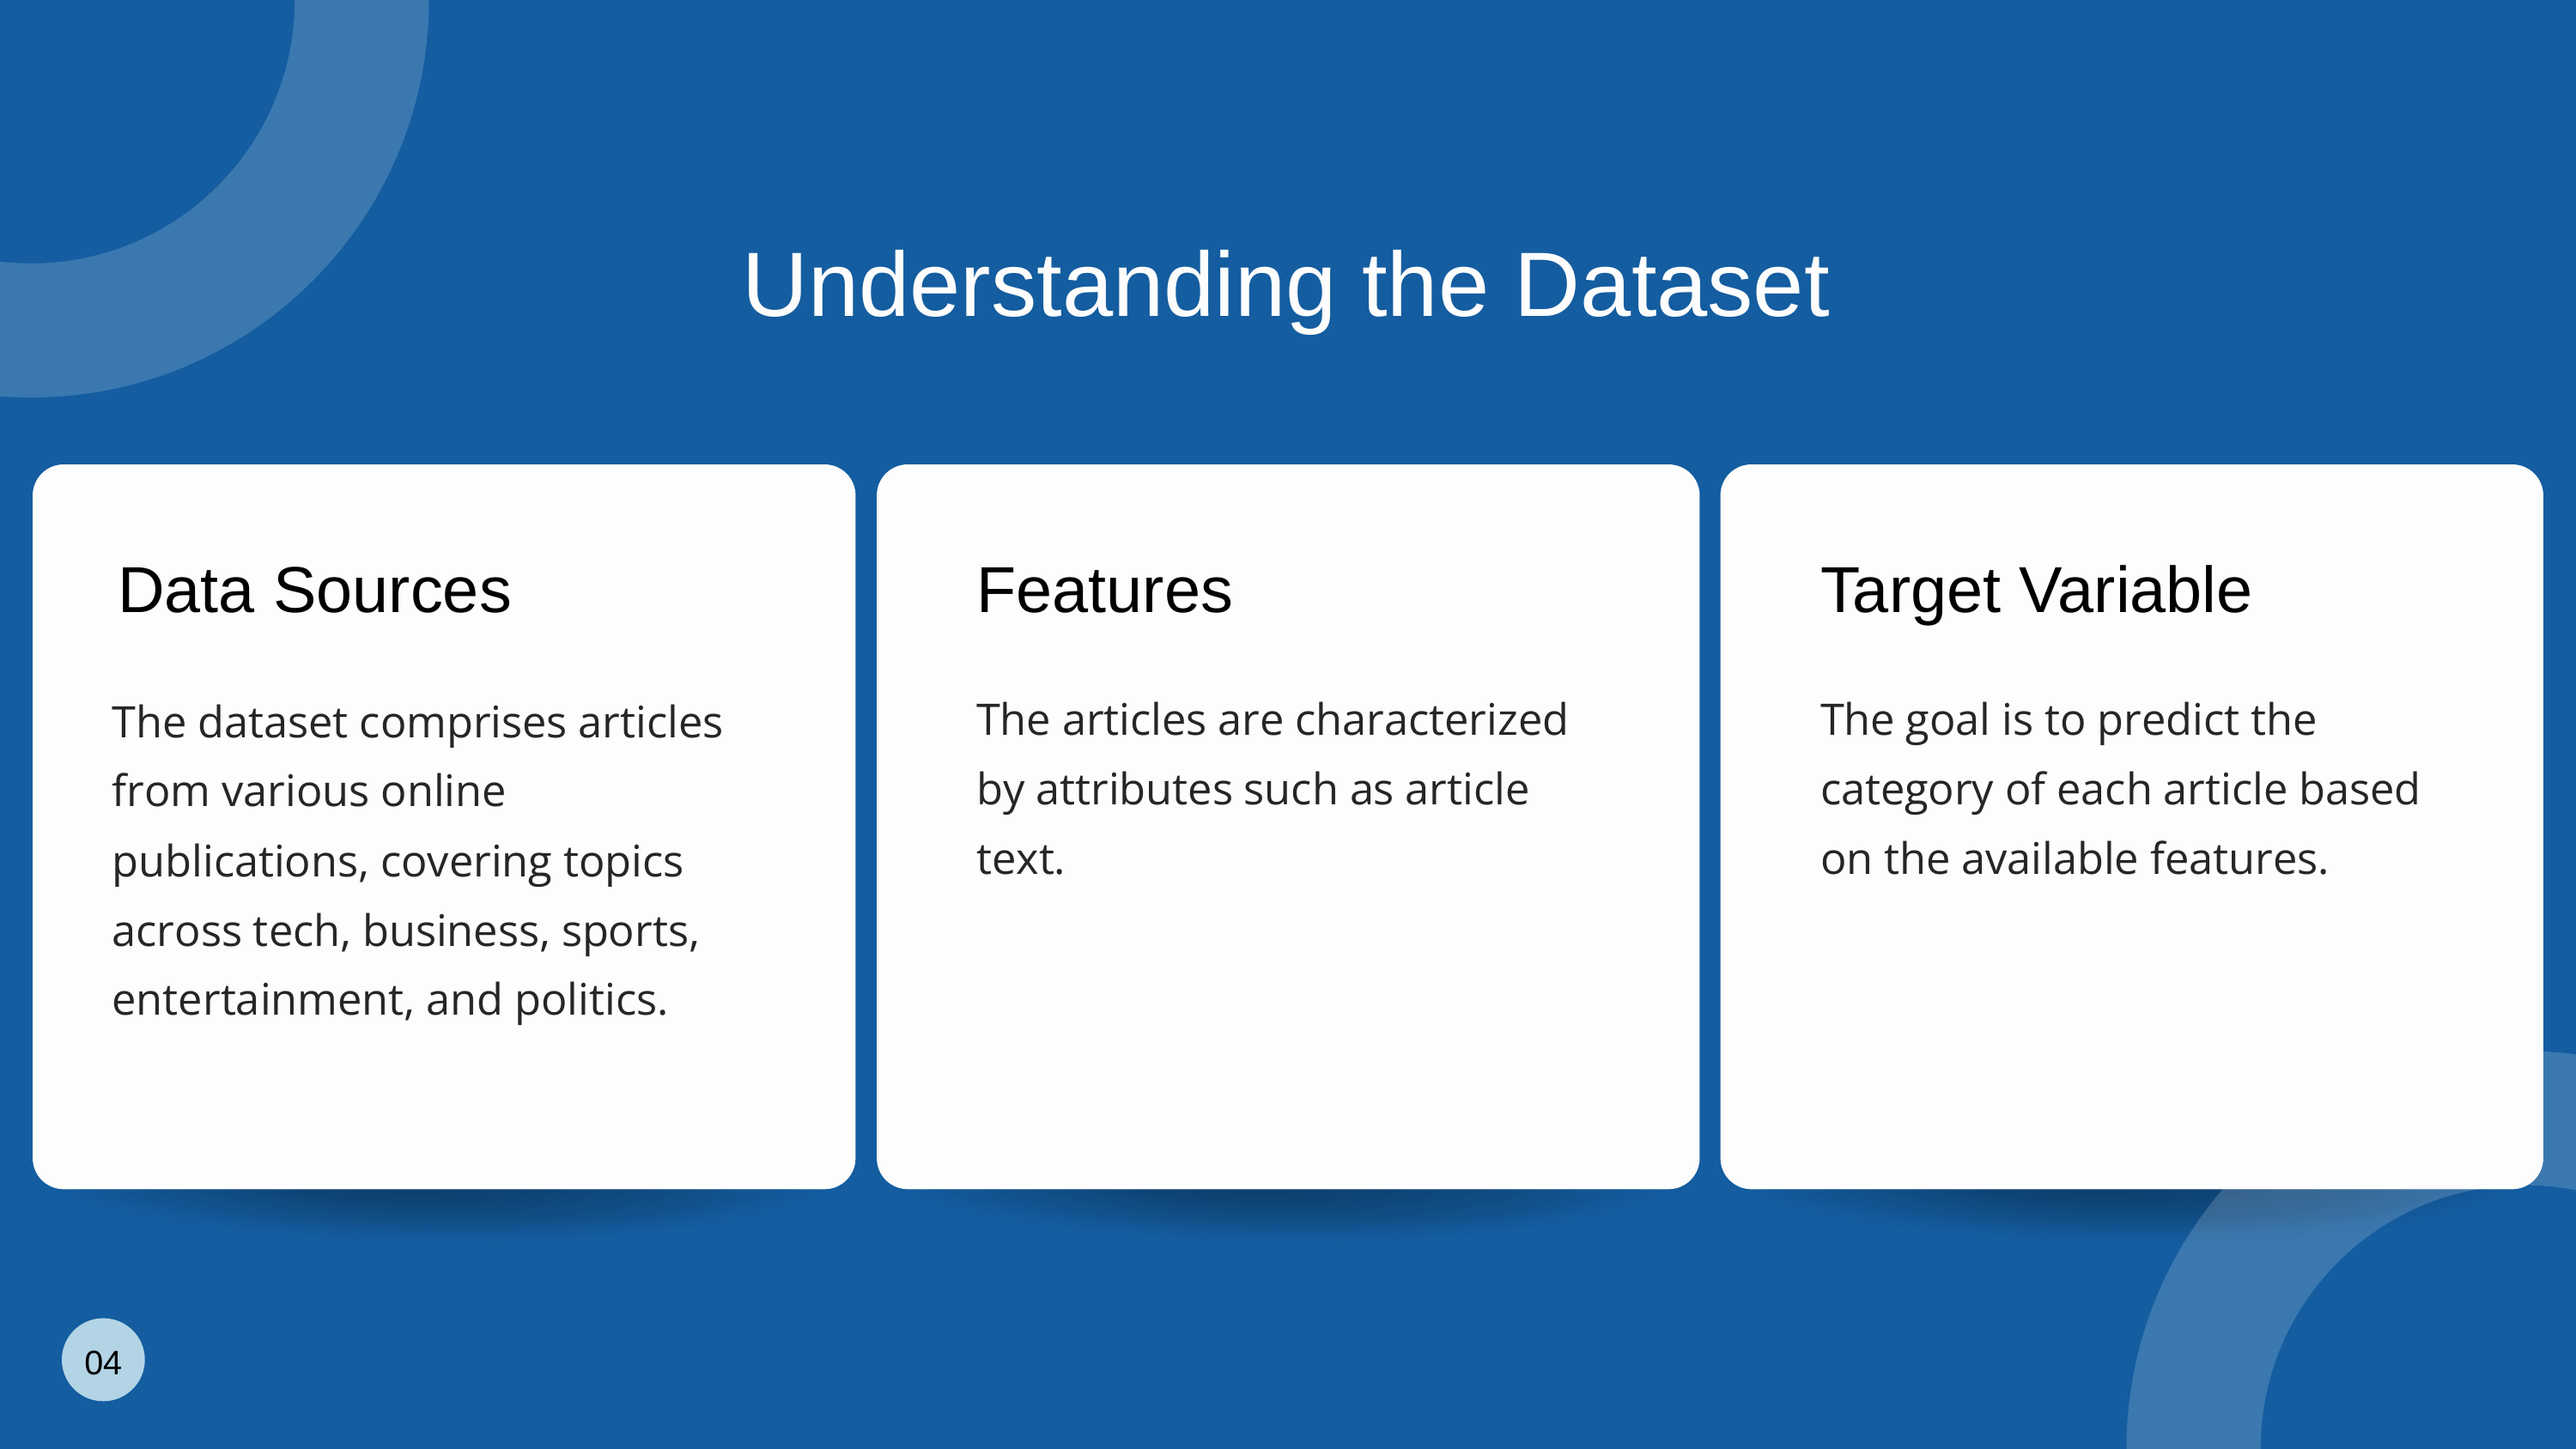

Understanding the Dataset

Data Sources
Features
Target Variable
The articles are characterized by attributes such as article text.
The goal is to predict the category of each article based on the available features.
The dataset comprises articles from various online publications, covering topics across tech, business, sports, entertainment, and politics.

04